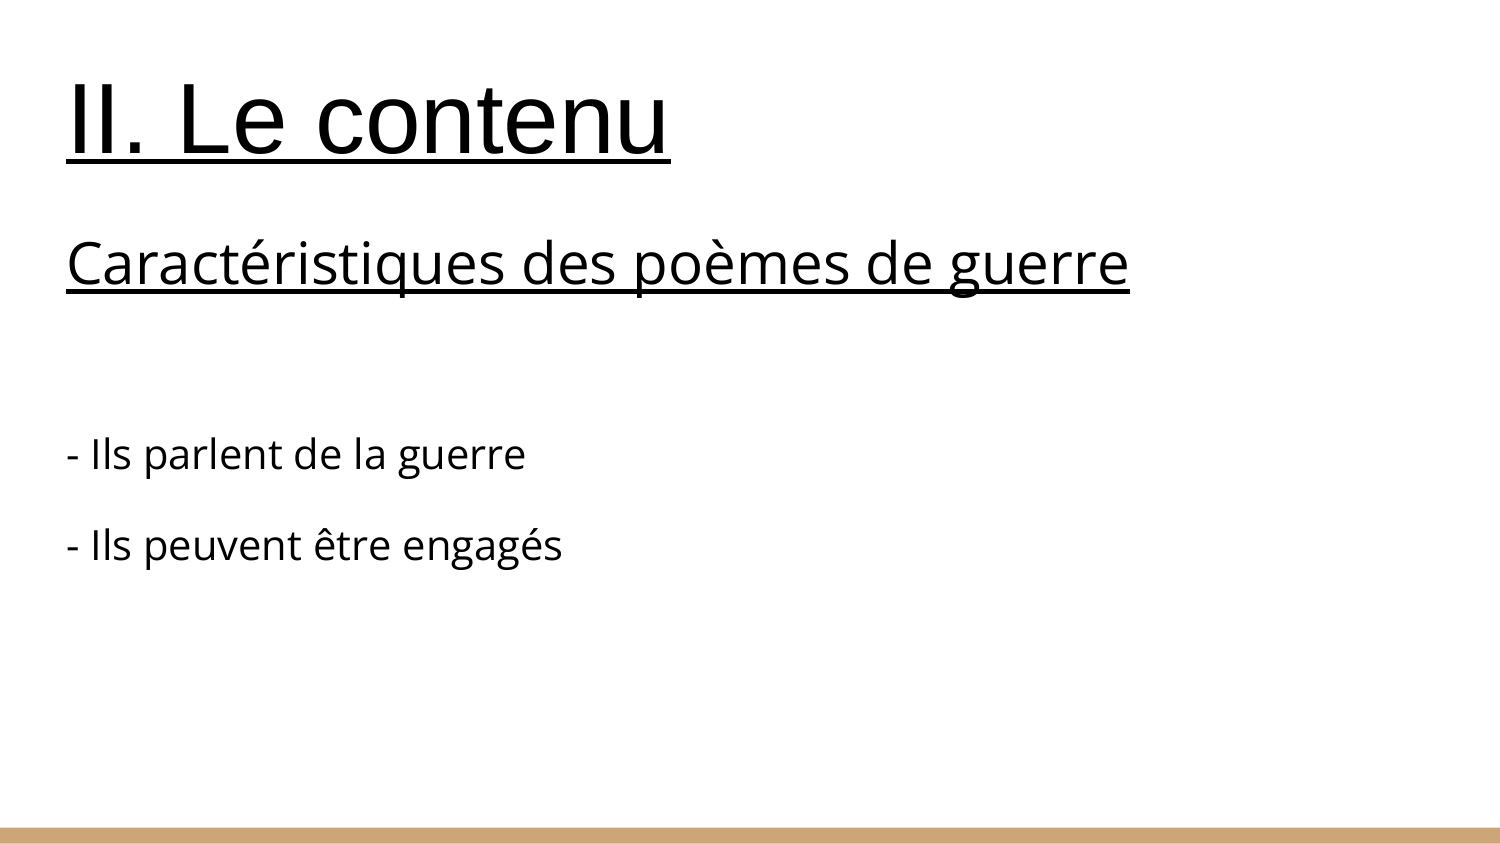

# II. Le contenu
.
.
Caractéristiques des poèmes de guerre

- Ils parlent de la guerre
- Ils peuvent être engagés